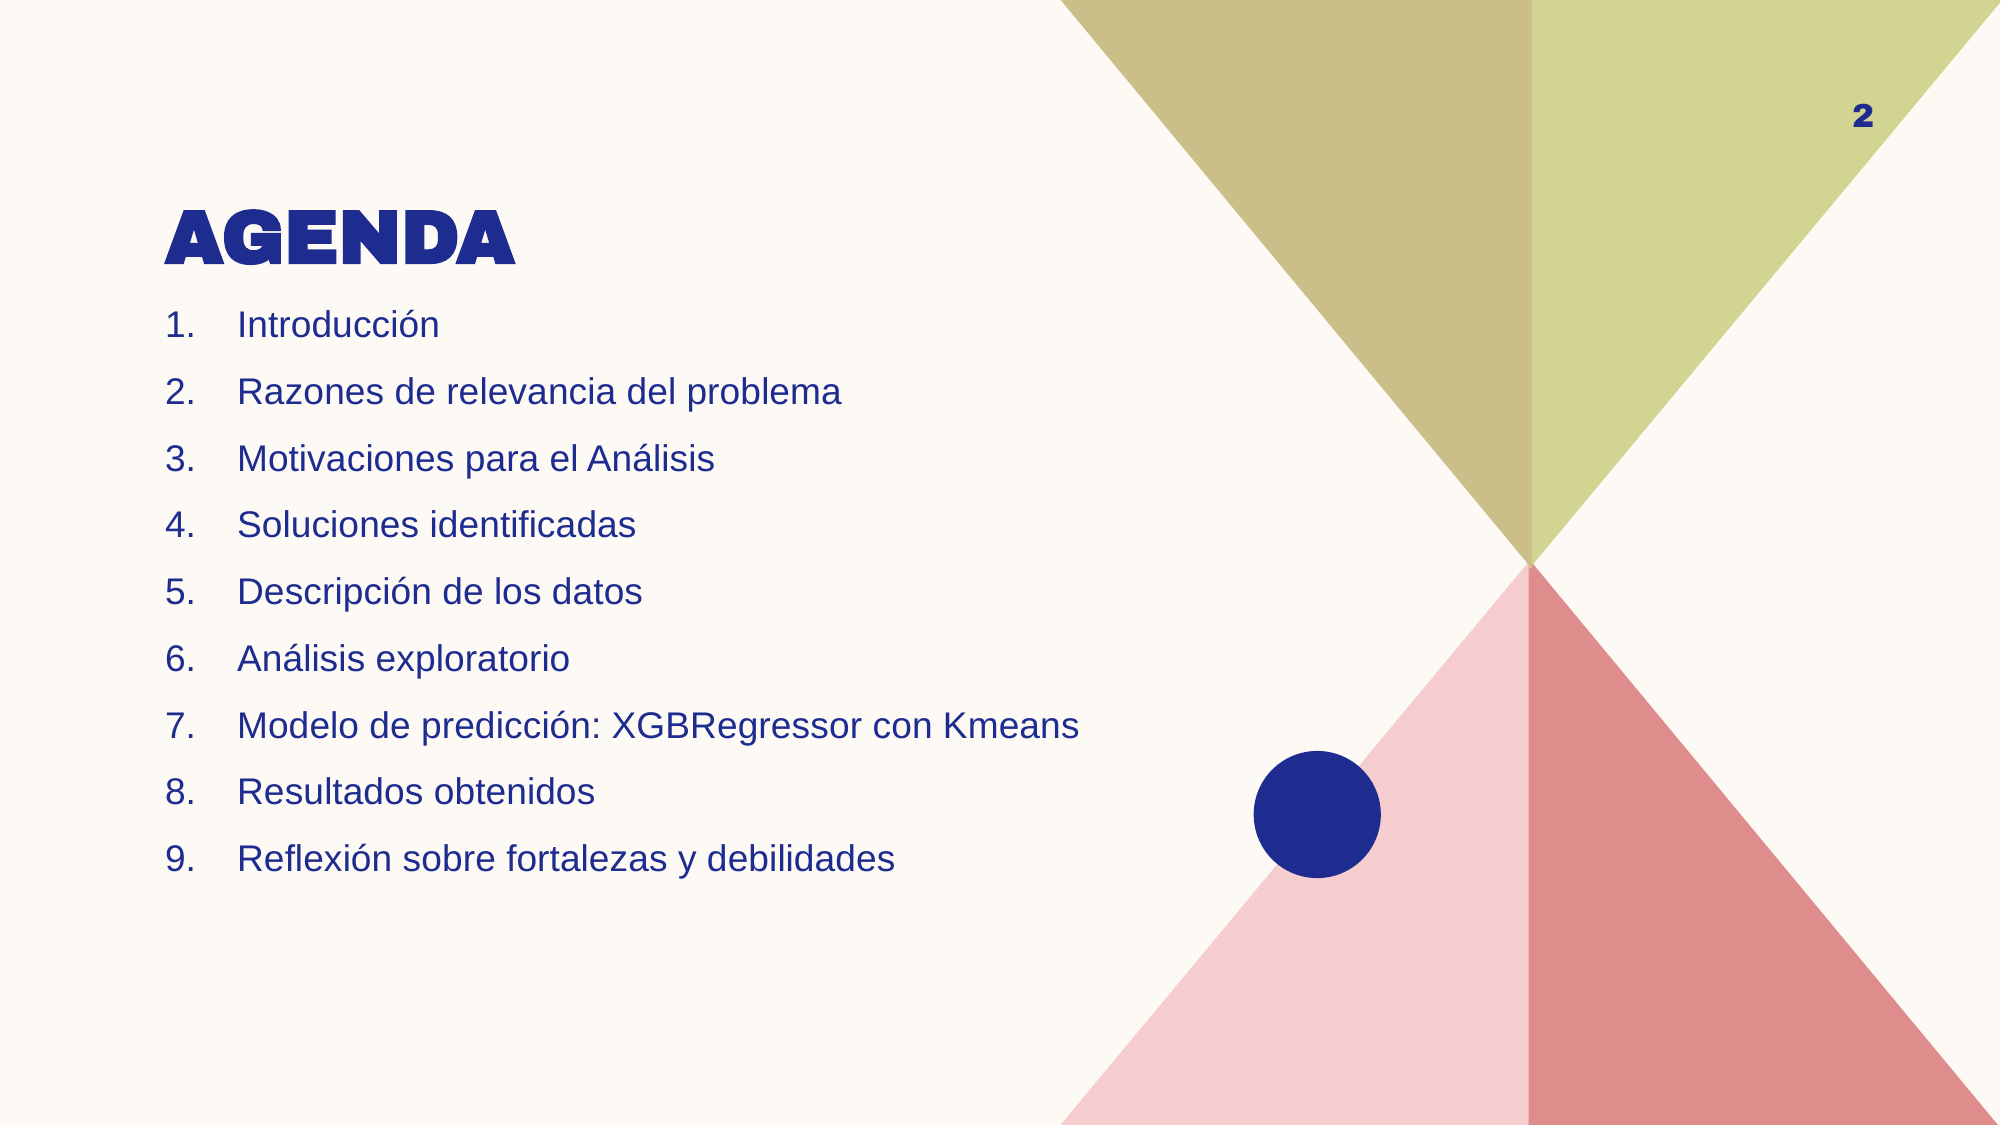

# agenda
2
Introducción
Razones de relevancia del problema
Motivaciones para el Análisis
Soluciones identificadas
Descripción de los datos
Análisis exploratorio
Modelo de predicción: XGBRegressor con Kmeans
Resultados obtenidos
Reflexión sobre fortalezas y debilidades